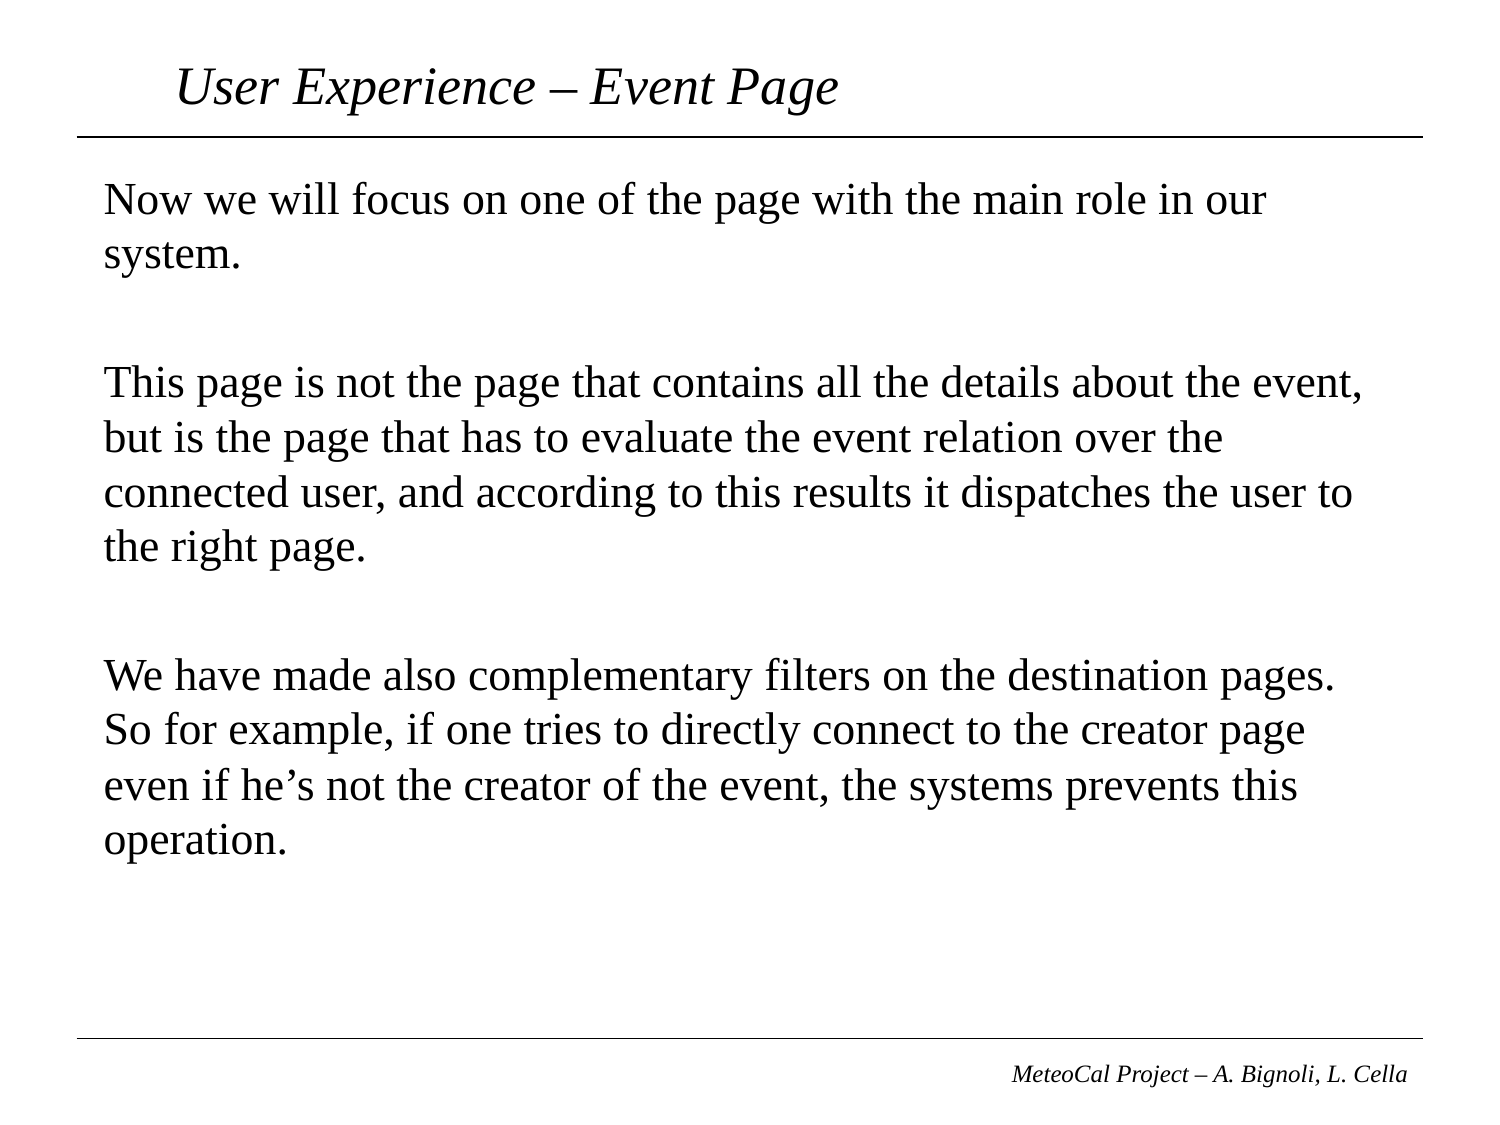

# User Experience – Event Page
Now we will focus on one of the page with the main role in our system.

This page is not the page that contains all the details about the event, but is the page that has to evaluate the event relation over the connected user, and according to this results it dispatches the user to the right page.

We have made also complementary filters on the destination pages. So for example, if one tries to directly connect to the creator page even if he’s not the creator of the event, the systems prevents this operation.
MeteoCal Project – A. Bignoli, L. Cella